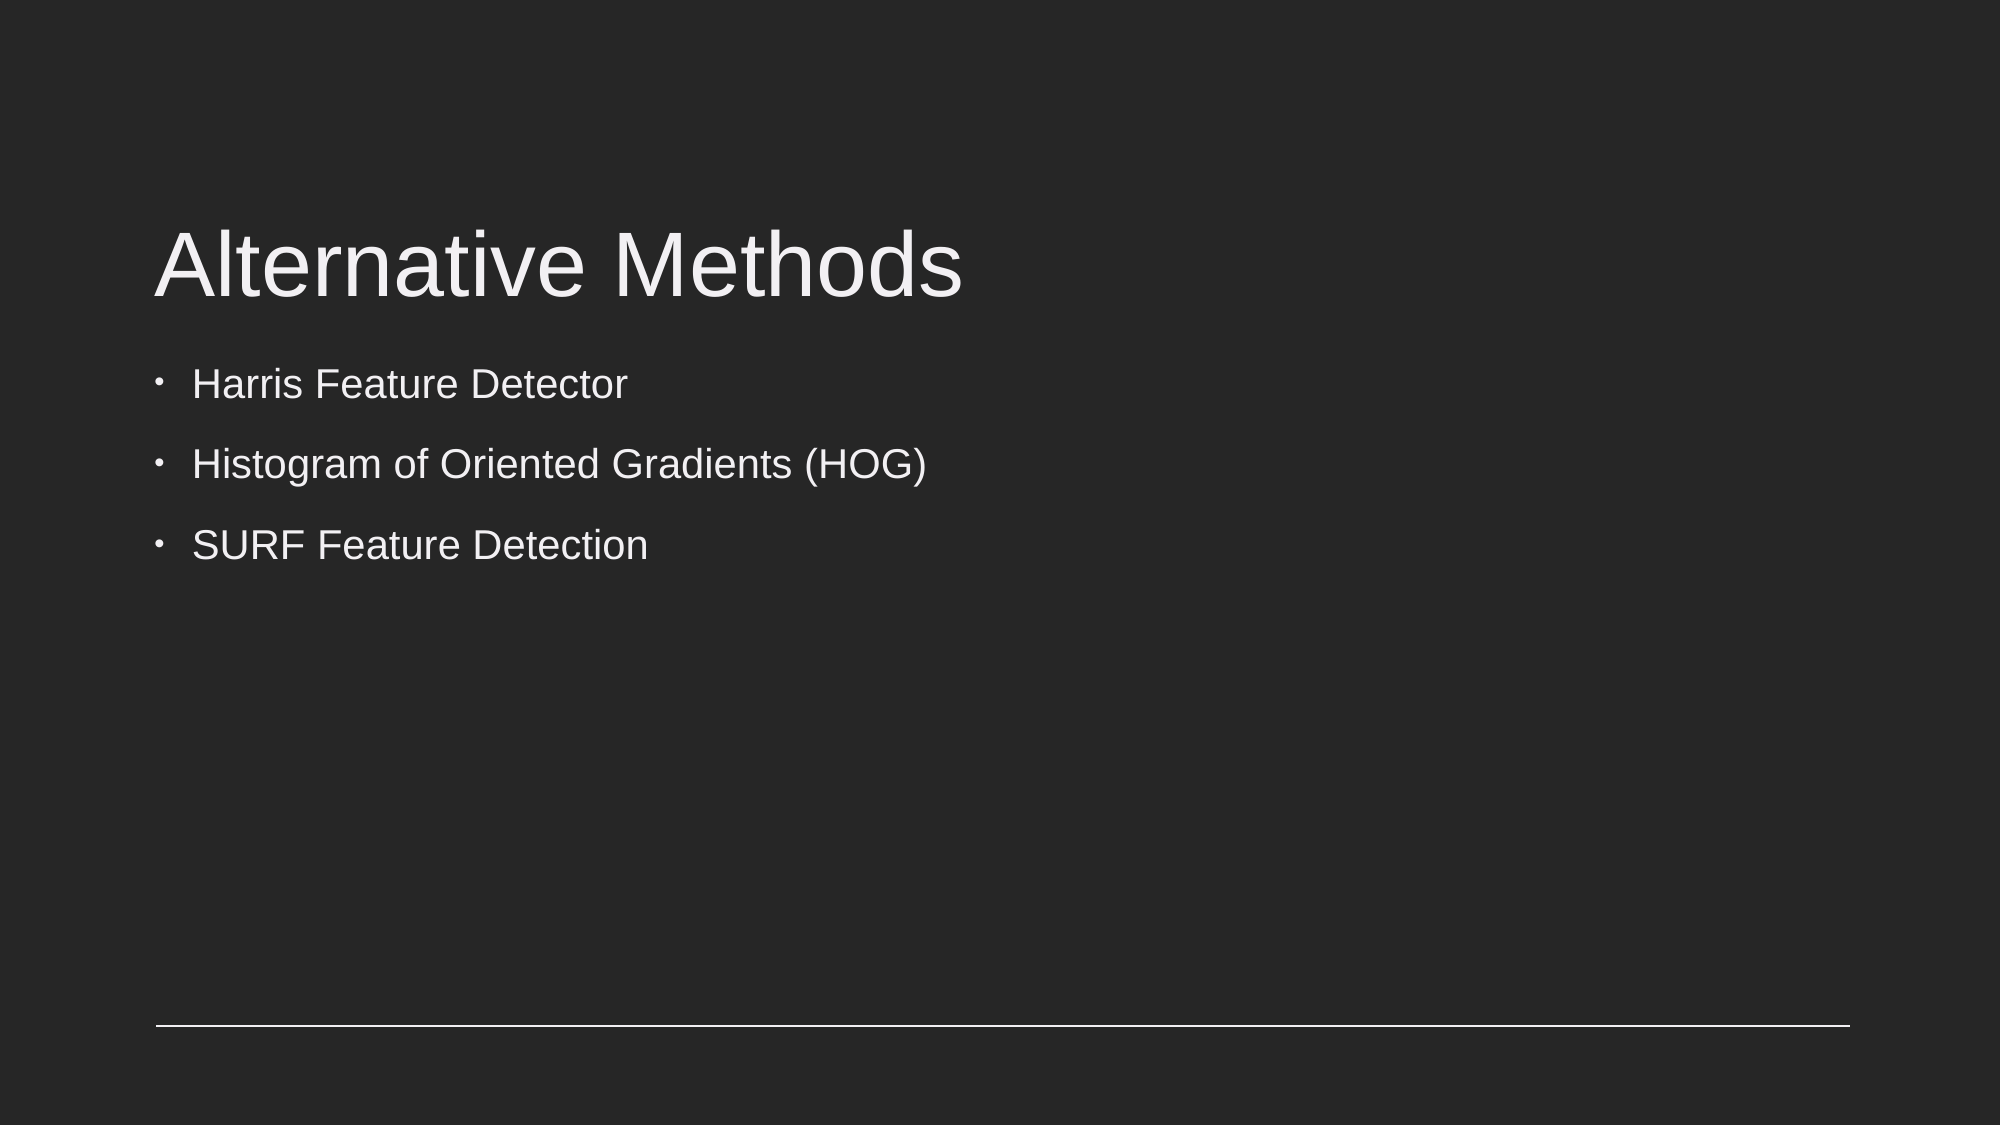

# Alternative Methods
Harris Feature Detector
Histogram of Oriented Gradients (HOG)
SURF Feature Detection